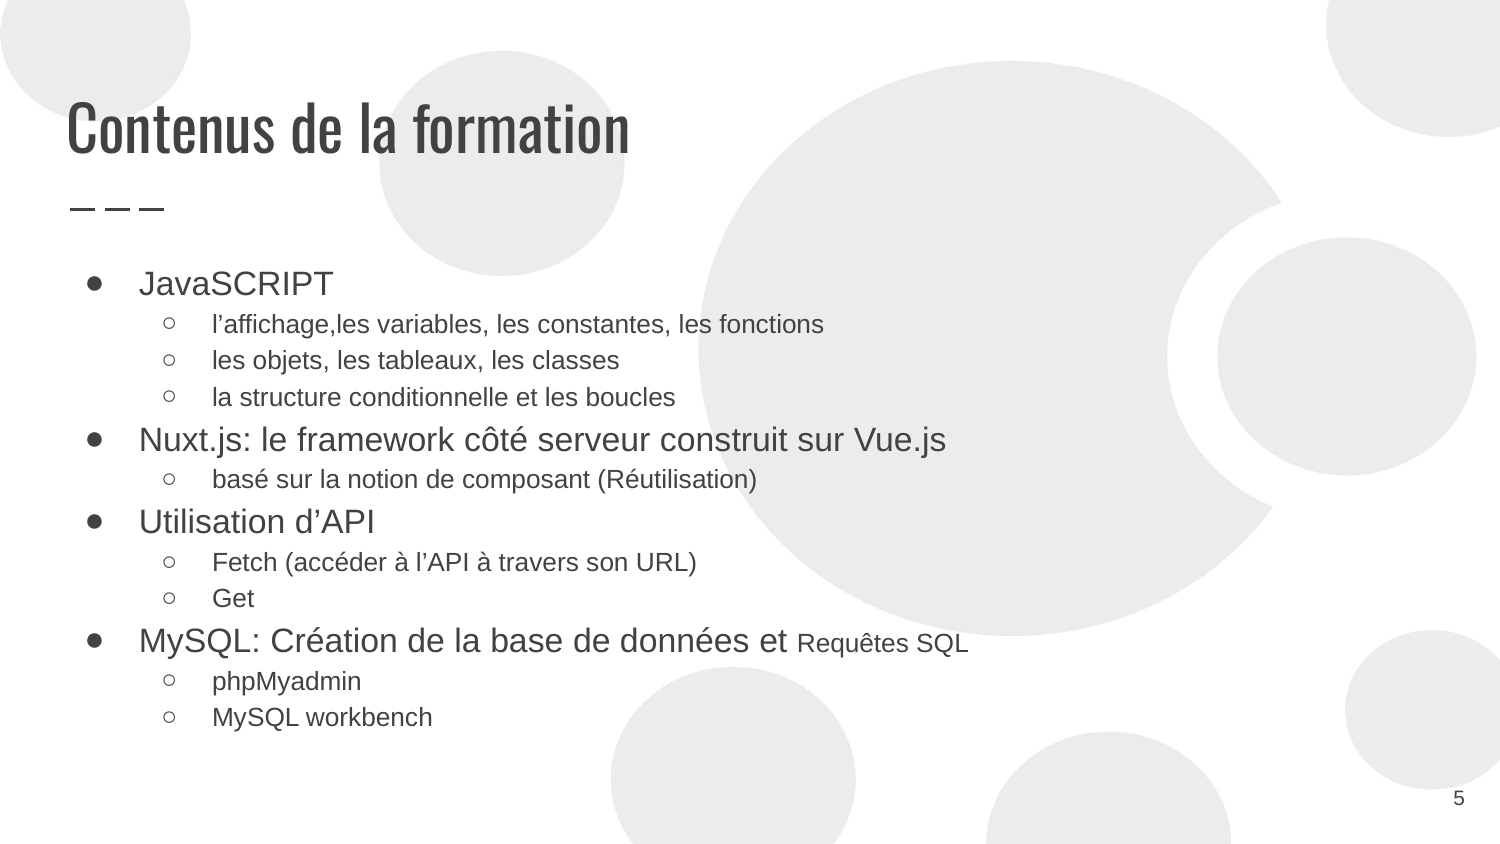

# Contenus de la formation
JavaSCRIPT
l’affichage,les variables, les constantes, les fonctions
les objets, les tableaux, les classes
la structure conditionnelle et les boucles
Nuxt.js: le framework côté serveur construit sur Vue.js
basé sur la notion de composant (Réutilisation)
Utilisation d’API
Fetch (accéder à l’API à travers son URL)
Get
MySQL: Création de la base de données et Requêtes SQL
phpMyadmin
MySQL workbench
5